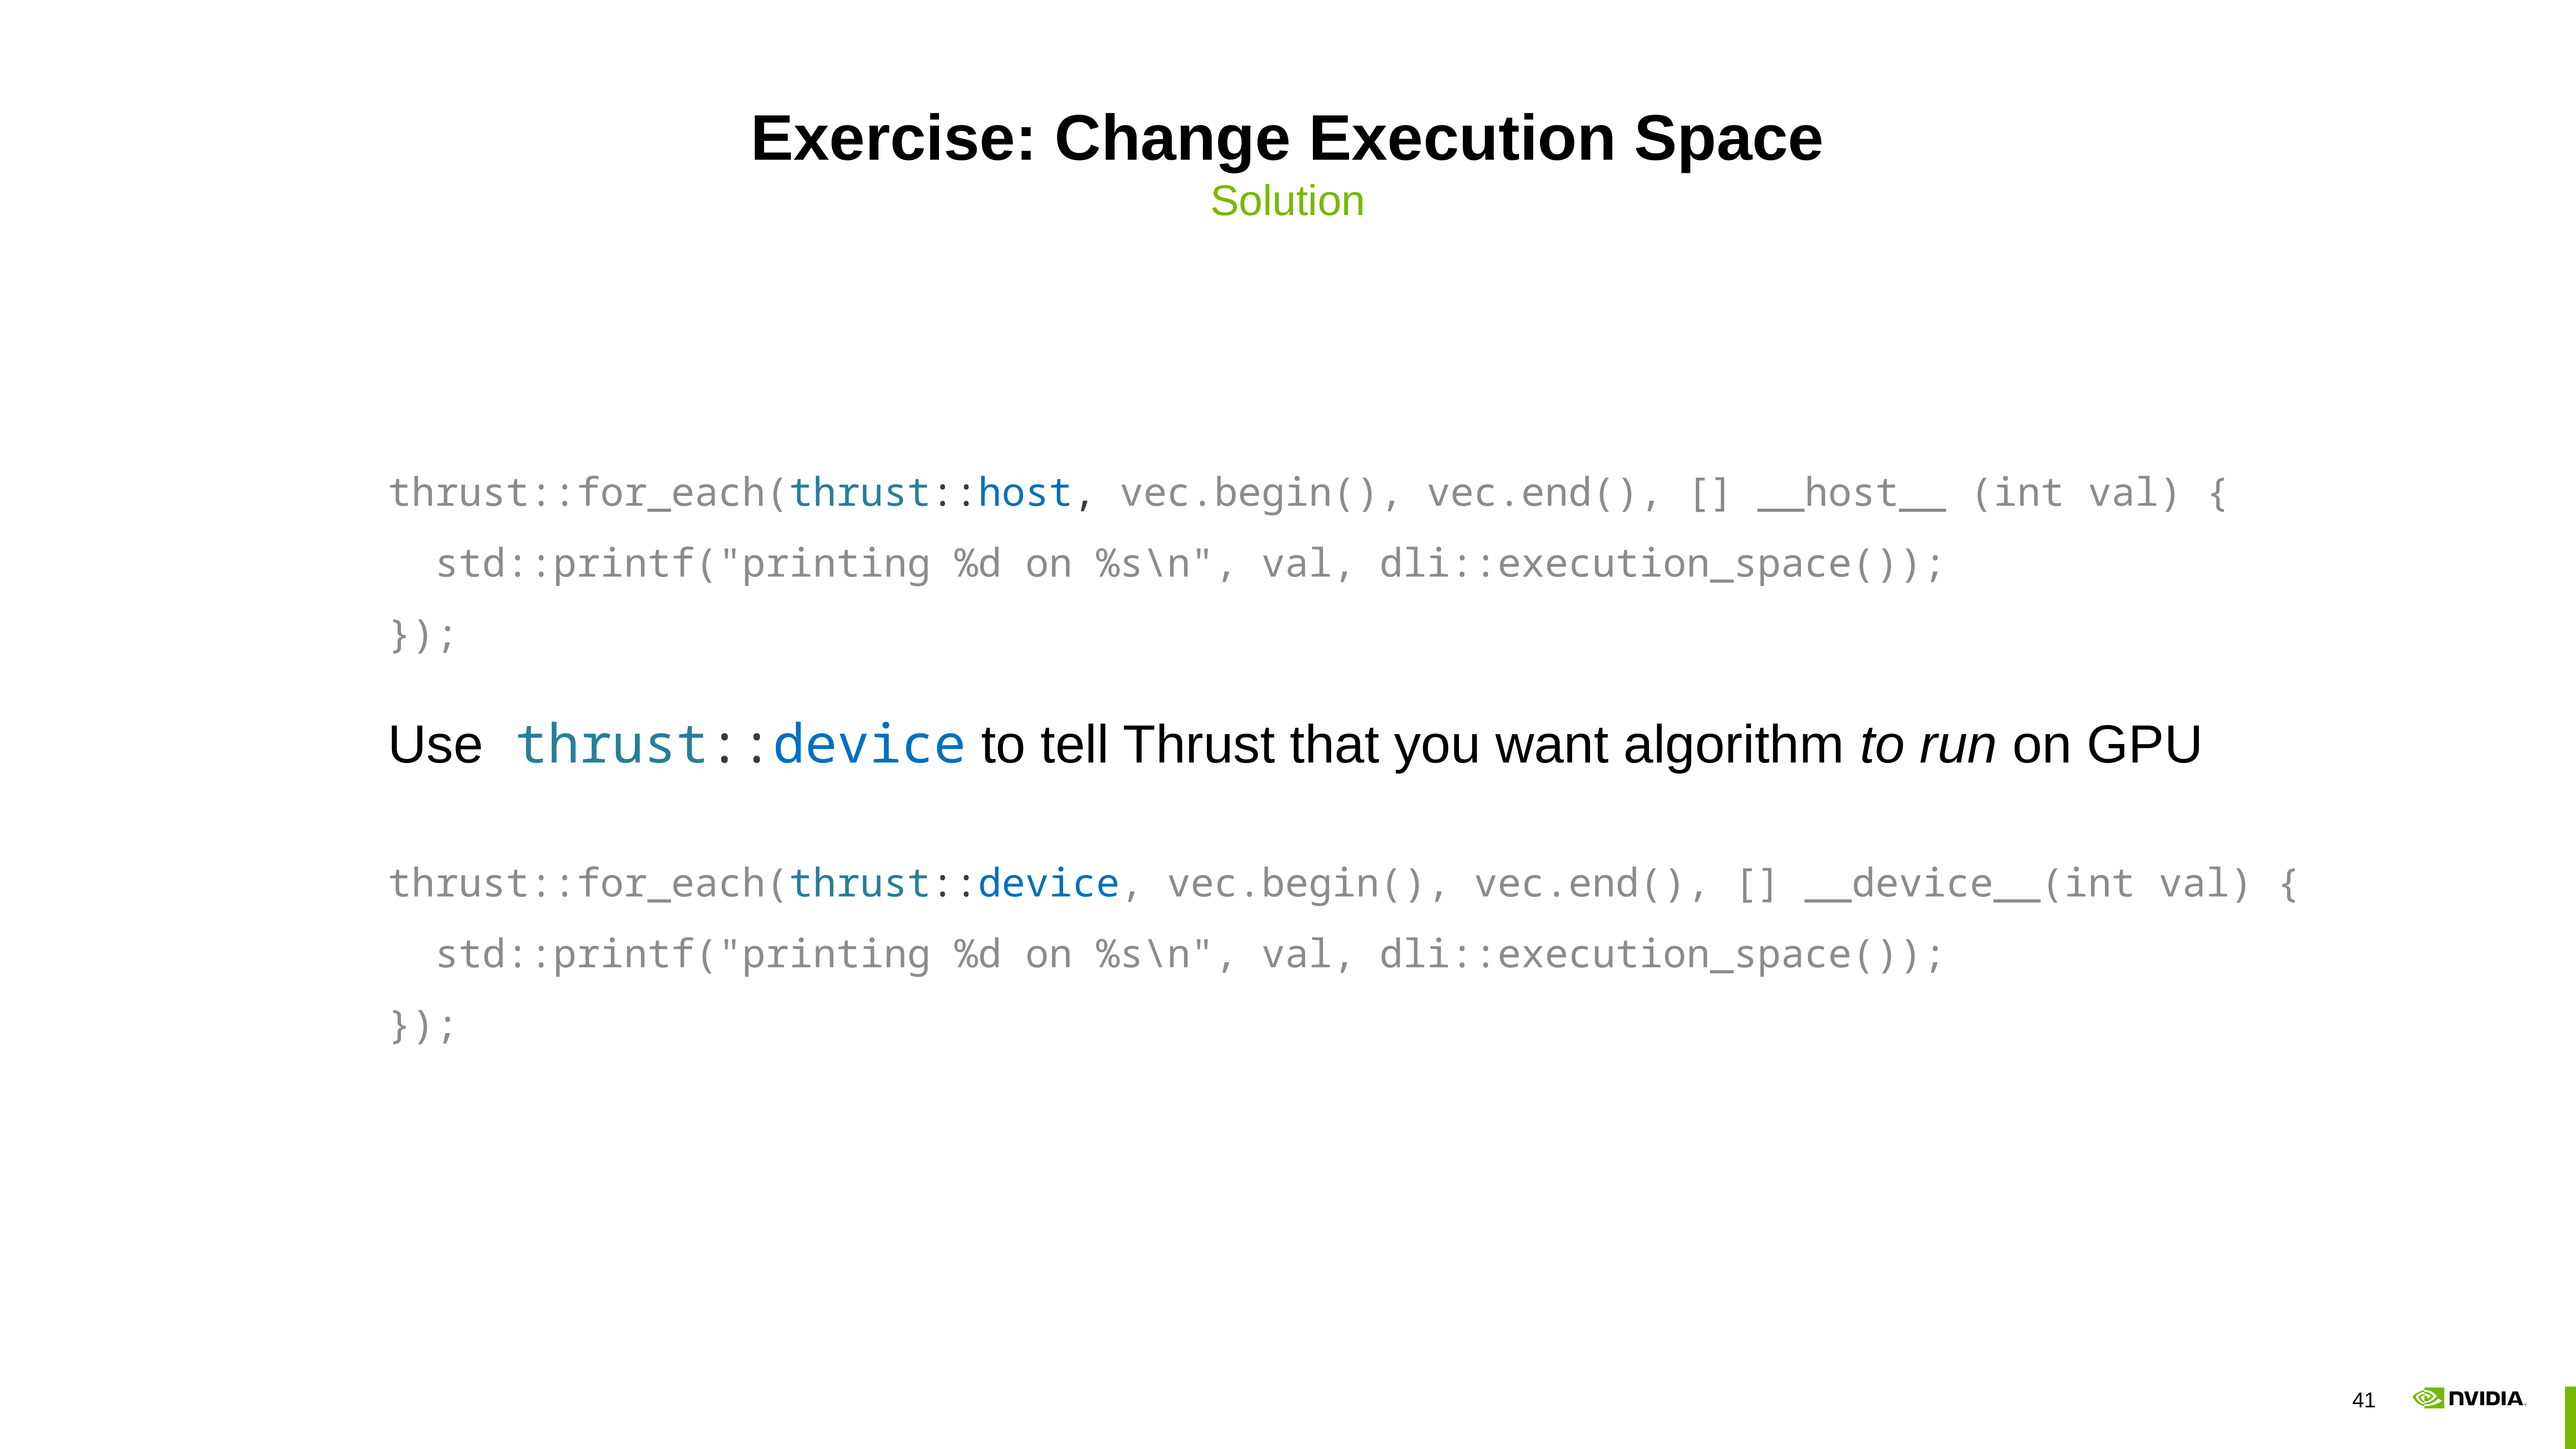

# Exercise: Change Execution Space
Solution
thrust::for_each(thrust::host, vec.begin(), vec.end(), [] __host__ (int val) {
  std::printf("printing %d on %s\n", val, dli::execution_space());
});
Use thrust::device to tell Thrust that you want algorithm to run on GPU
thrust::for_each(thrust::device, vec.begin(), vec.end(), [] __device__(int val) {
  std::printf("printing %d on %s\n", val, dli::execution_space());
});